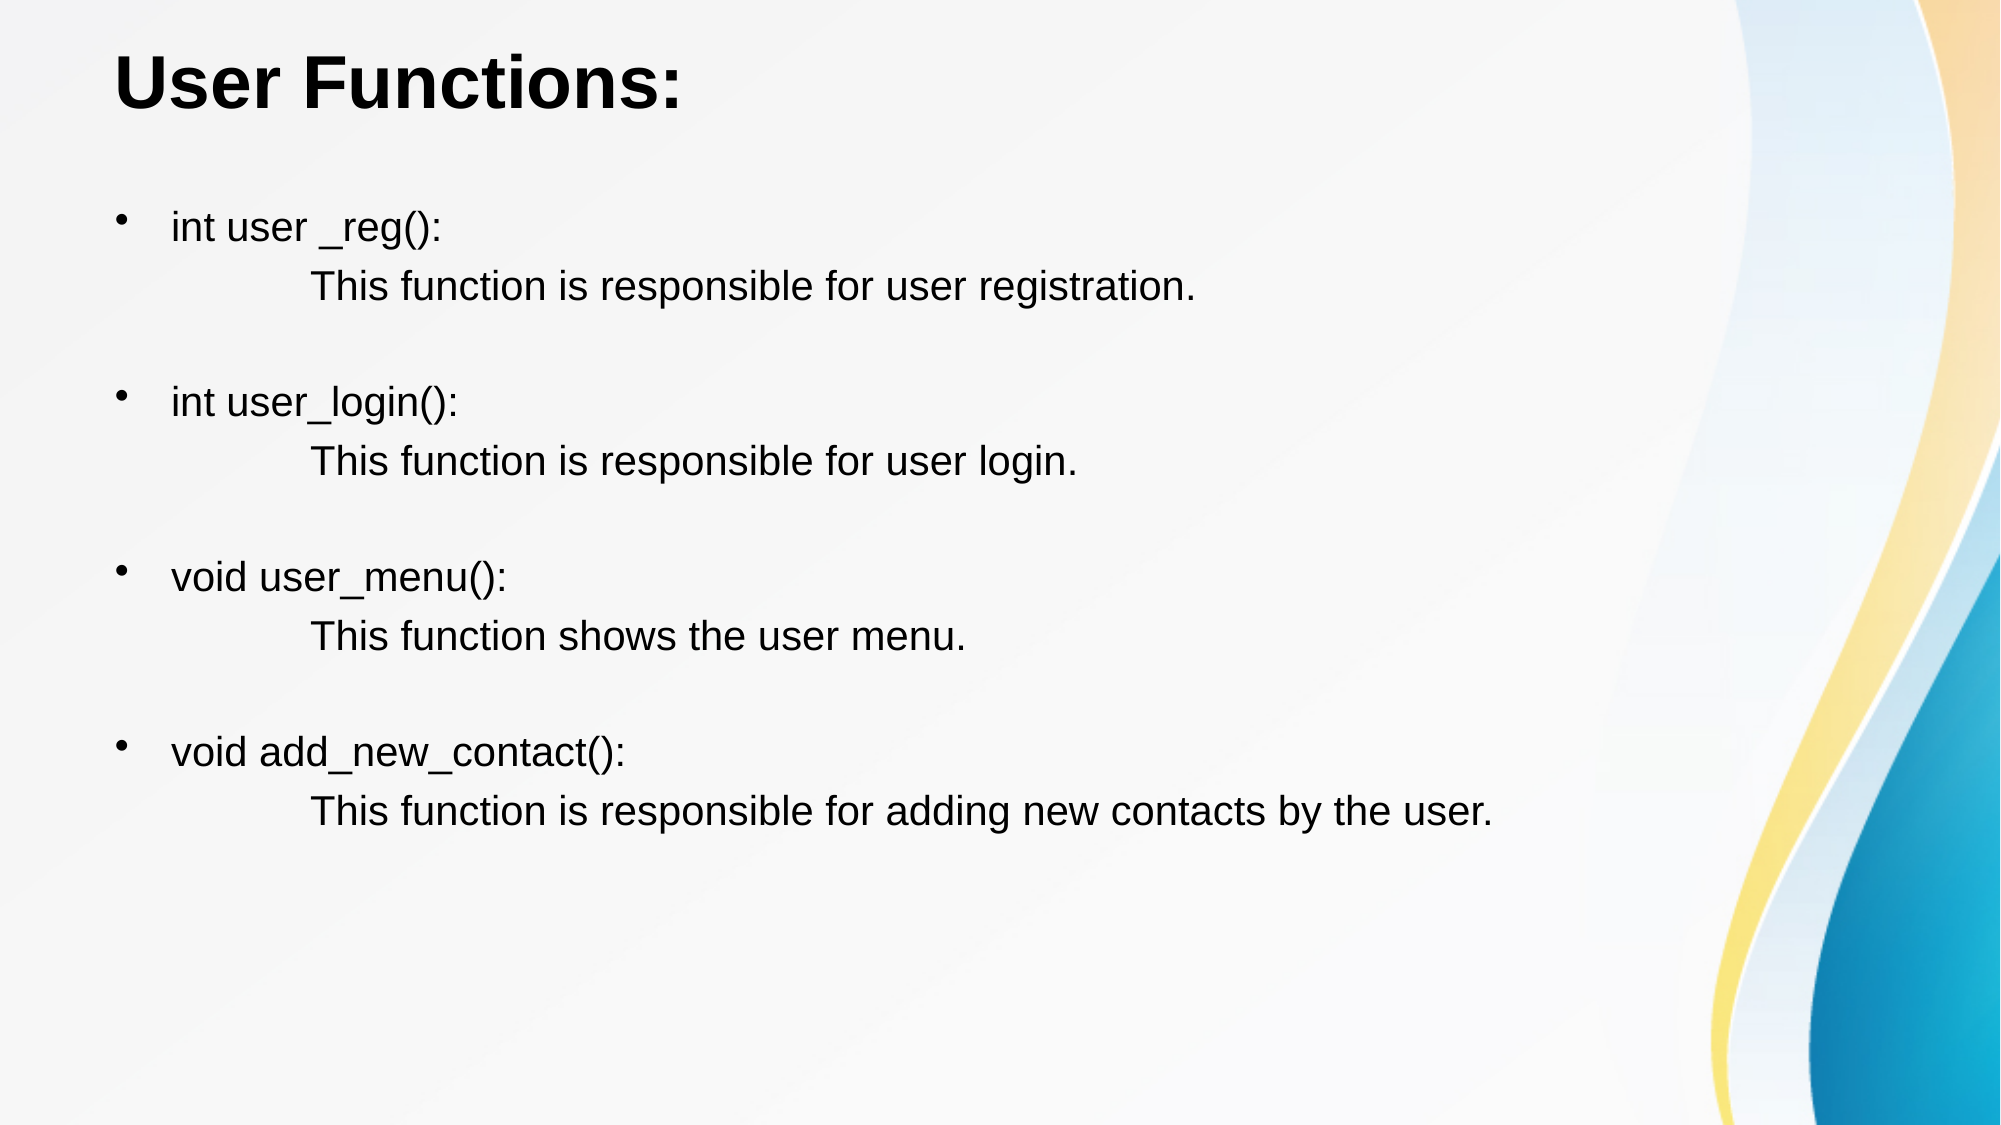

# User Functions:
int user _reg():
                 This function is responsible for user registration.

int user_login():
                 This function is responsible for user login.

void user_menu():
                 This function shows the user menu.

void add_new_contact():
                 This function is responsible for adding new contacts by the user.